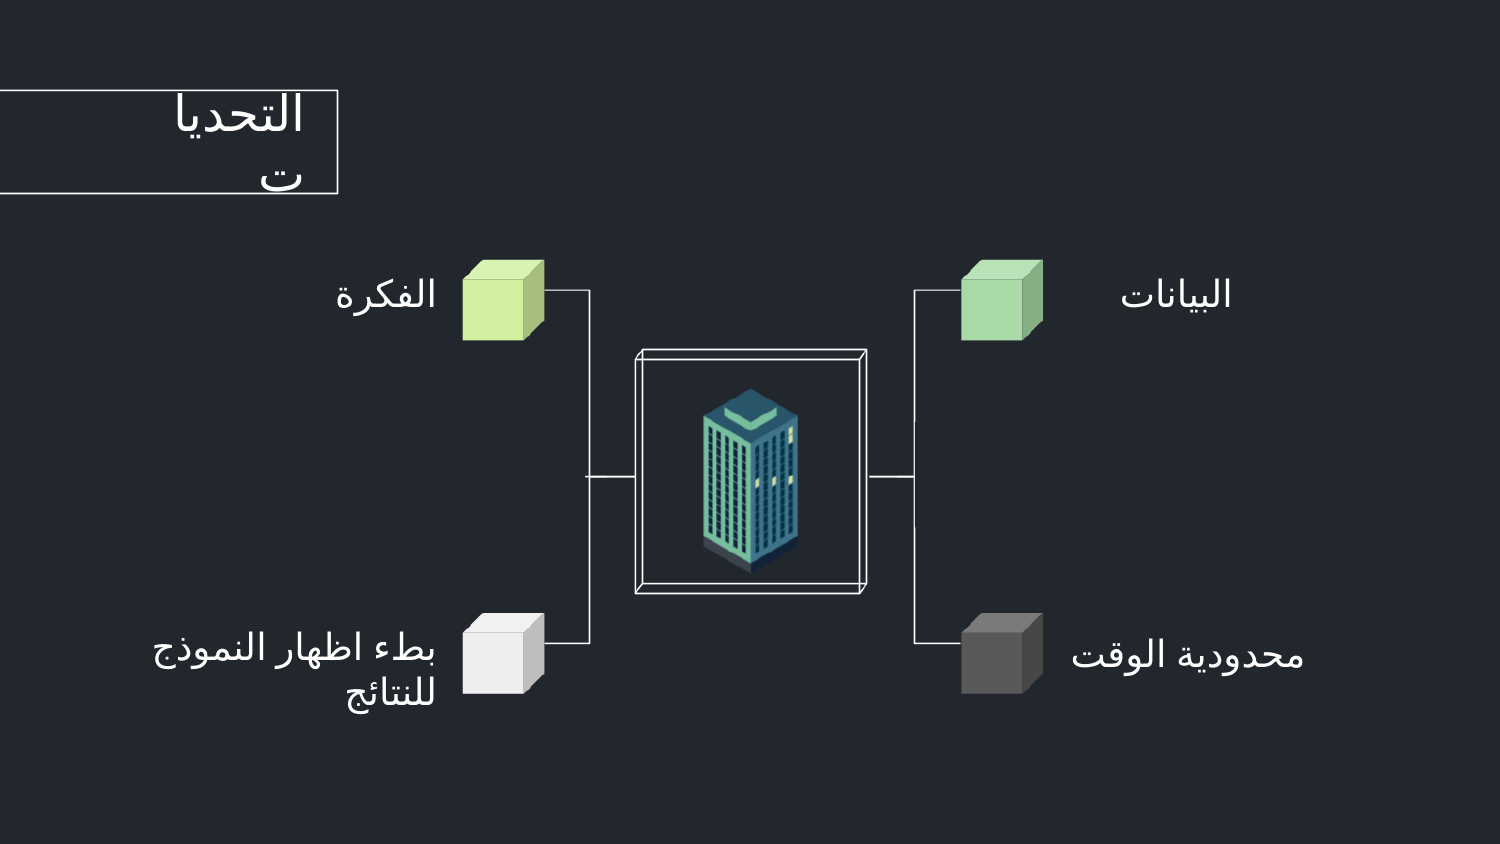

التحديات

الفكرة
البيانات

بطء اظهار النموذج للنتائج
محدودية الوقت